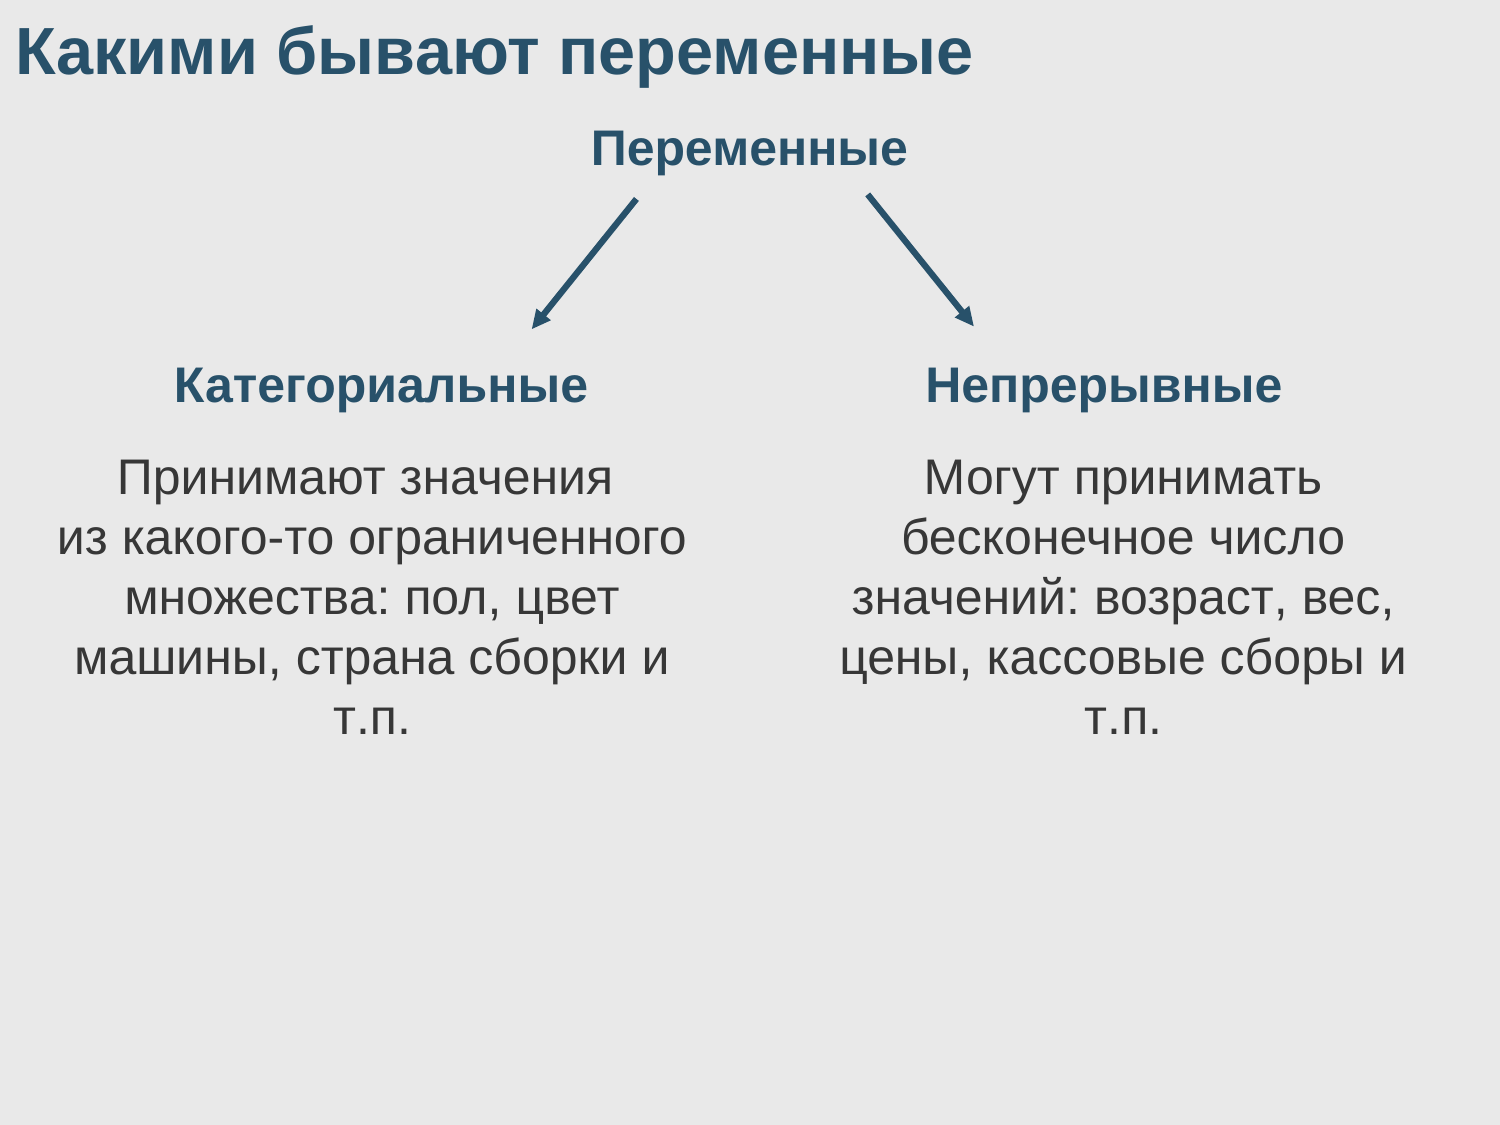

Какими бывают переменные
Переменные
Категориальные
Непрерывные
Принимают значения
из какого-то ограниченного множества: пол, цвет машины, страна сборки и т.п.

Могут принимать бесконечное число значений: возраст, вес, цены, кассовые сборы и т.п.